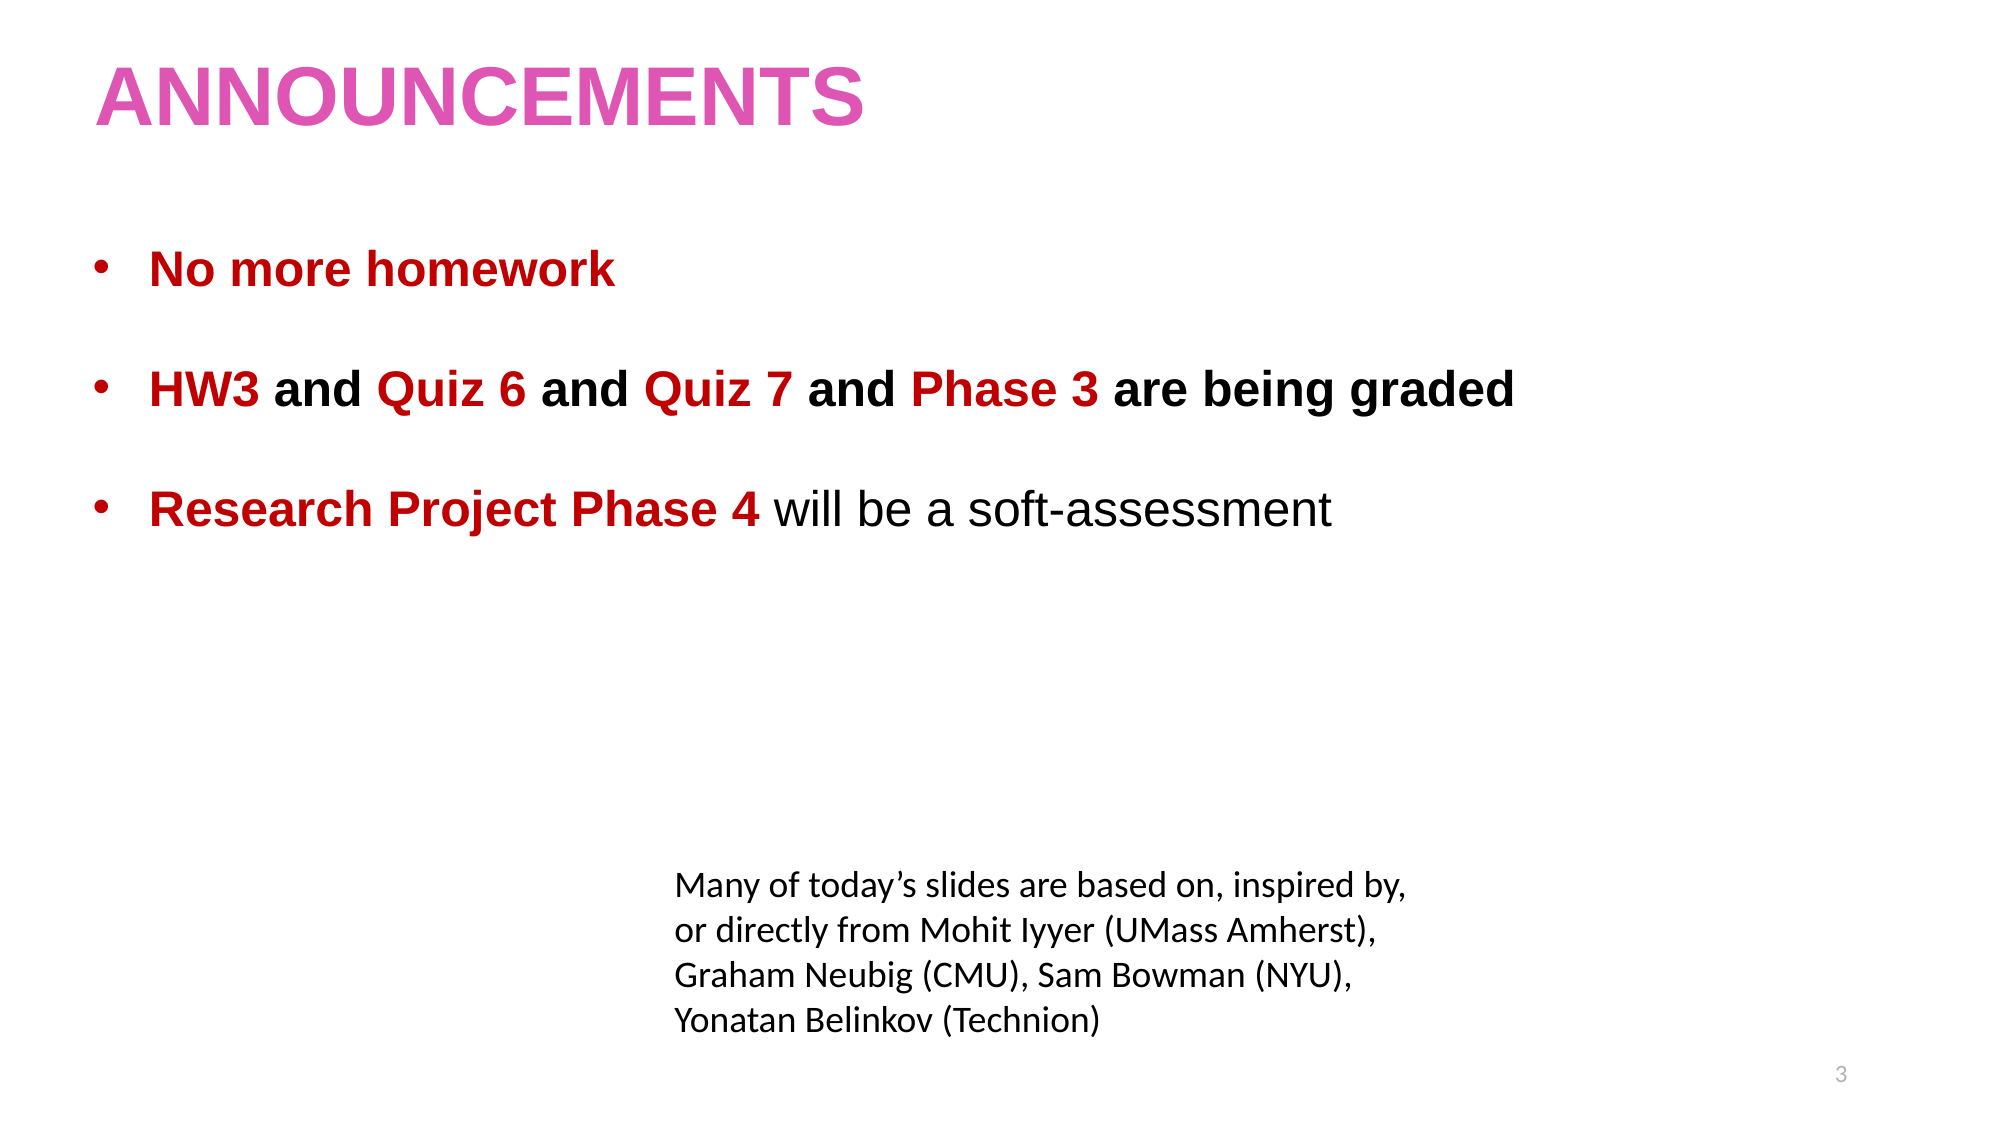

ANNOUNCEMENTS
No more homework
HW3 and Quiz 6 and Quiz 7 and Phase 3 are being graded
Research Project Phase 4 will be a soft-assessment
Many of today’s slides are based on, inspired by, or directly from Mohit Iyyer (UMass Amherst), Graham Neubig (CMU), Sam Bowman (NYU), Yonatan Belinkov (Technion)
3